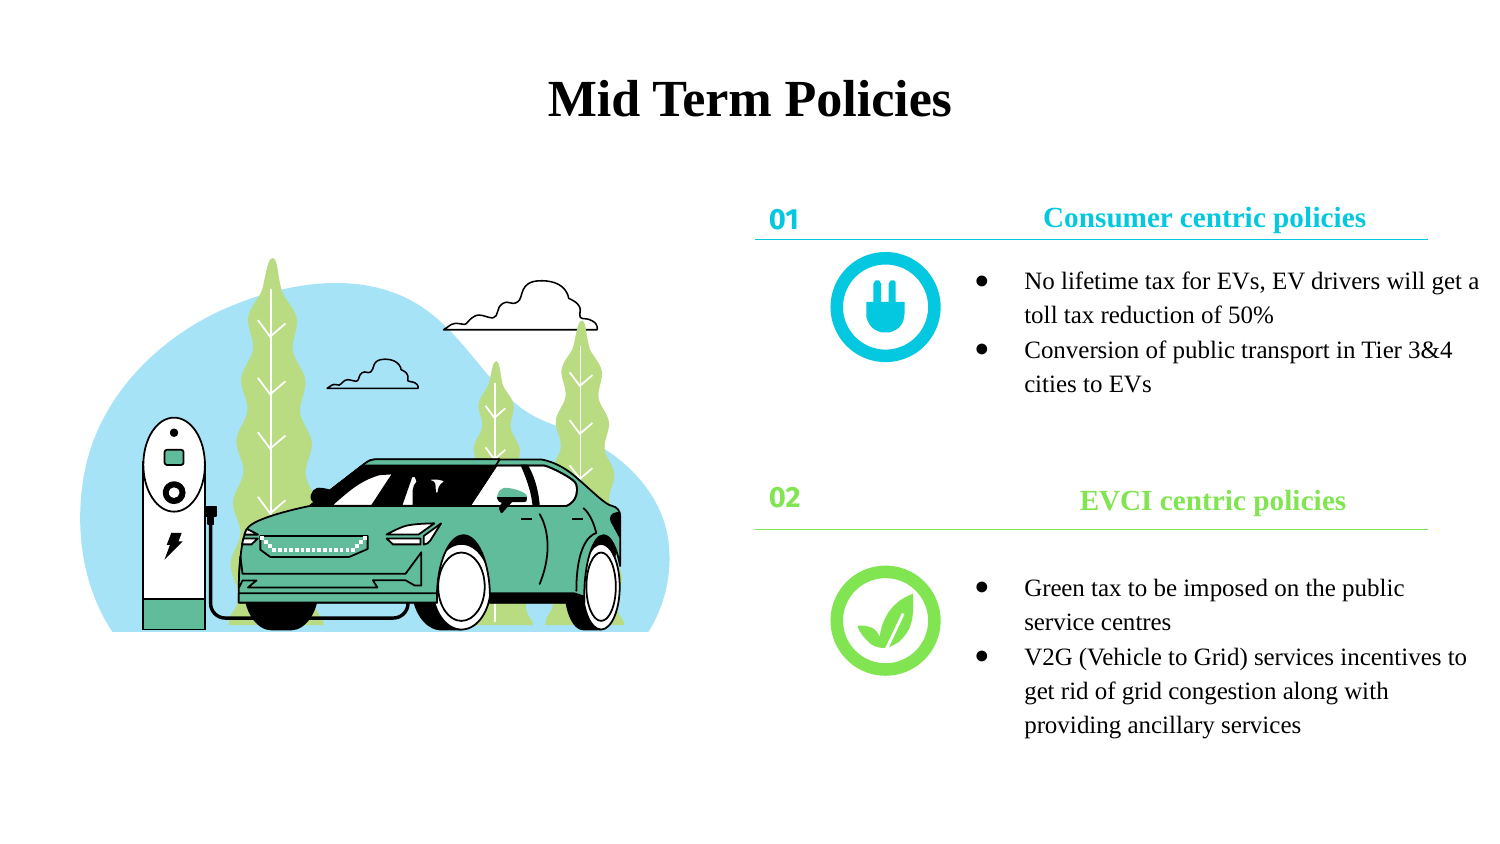

Mid Term Policies
Consumer centric policies
01

No lifetime tax for EVs, EV drivers will get a toll tax reduction of 50%
Conversion of public transport in Tier 3&4 cities to EVs

02
EVCI centric policies

Green tax to be imposed on the public service centres
V2G (Vehicle to Grid) services incentives to get rid of grid congestion along with providing ancillary services